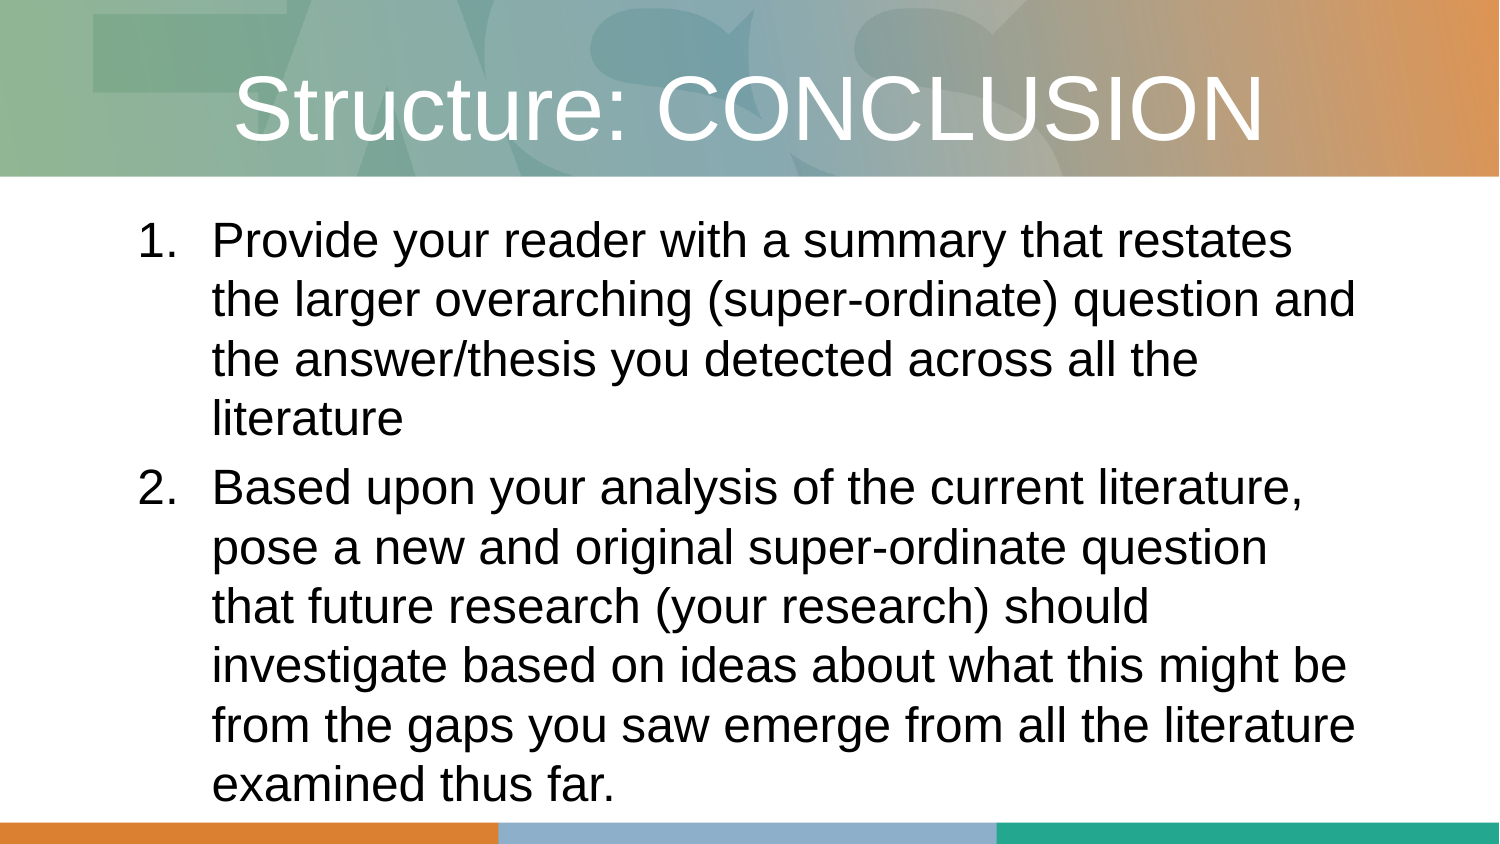

# Structure: CONCLUSION
Provide your reader with a summary that restates the larger overarching (super-ordinate) question and the answer/thesis you detected across all the literature
Based upon your analysis of the current literature, pose a new and original super-ordinate question that future research (your research) should investigate based on ideas about what this might be from the gaps you saw emerge from all the literature examined thus far.